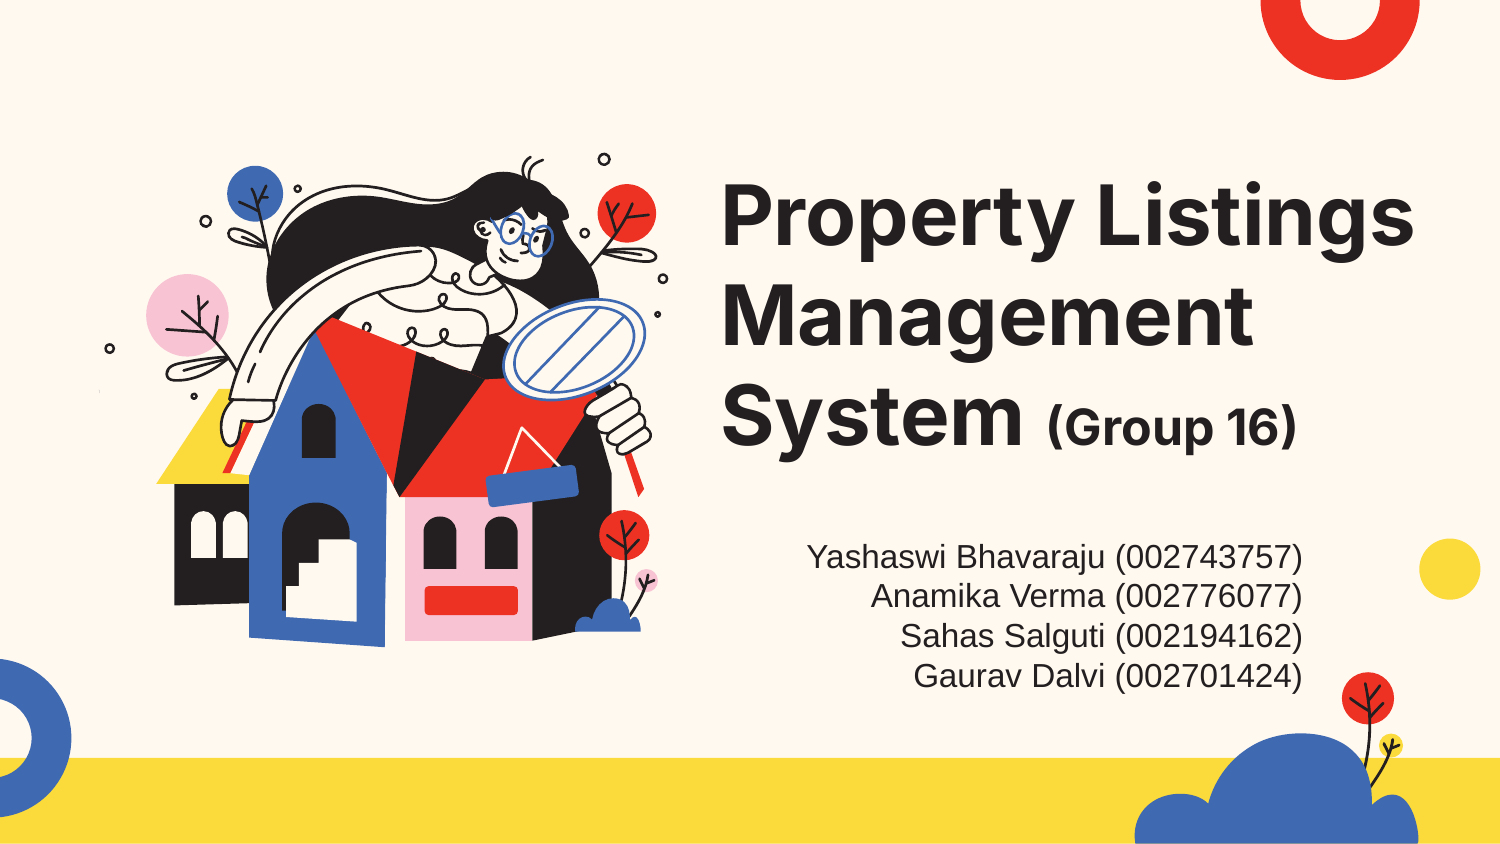

# Property Listings Management System (Group 16)
Yashaswi Bhavaraju (002743757)
Anamika Verma (002776077)
Sahas Salguti (002194162)
Gaurav Dalvi (002701424)